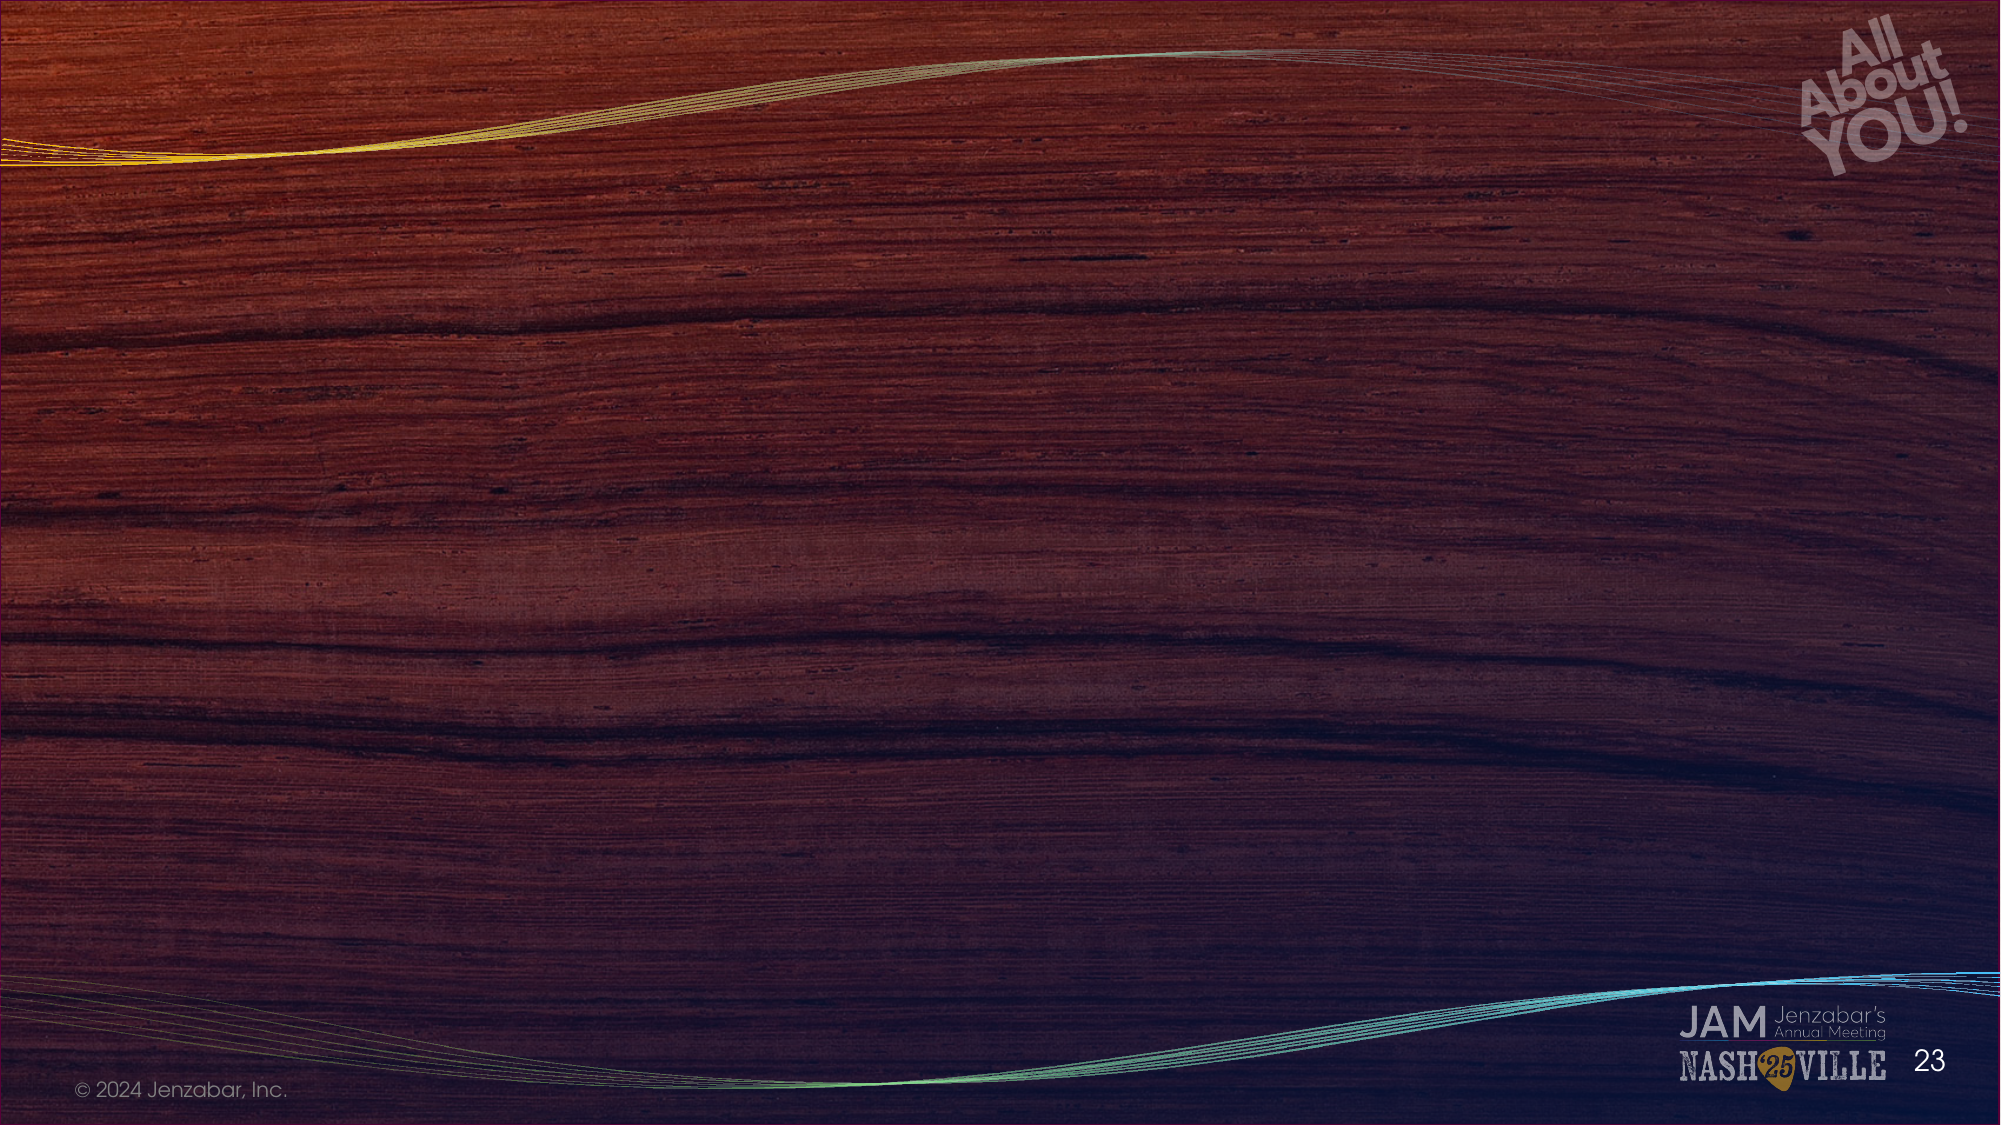

# Now…. Set up a Status Viewer for Approver / Notification Updates with SimpleQuery